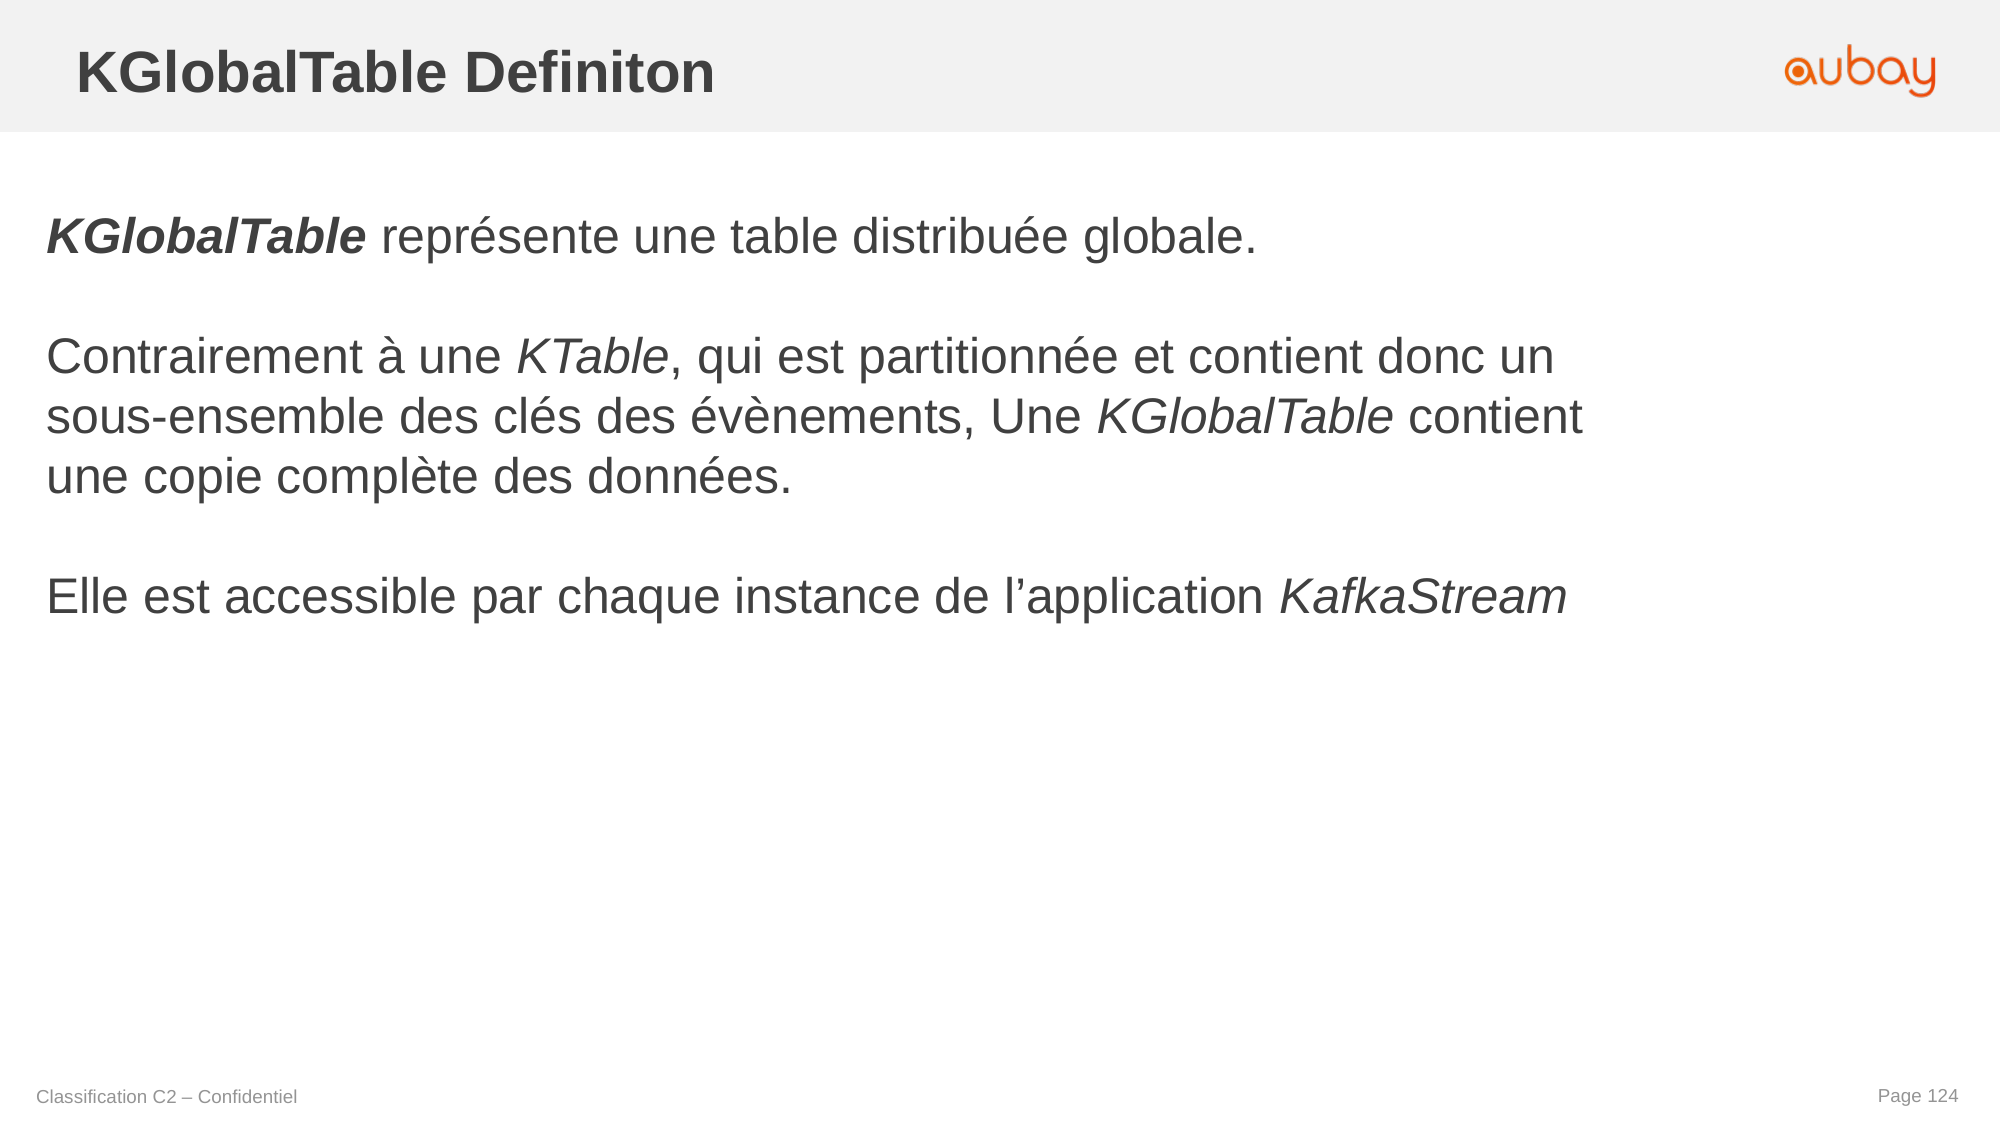

KGlobalTable Definiton

KGlobalTable représente une table distribuée globale.

Contrairement à une KTable, qui est partitionnée et contient donc un sous-ensemble des clés des évènements, Une KGlobalTable contient une copie complète des données.

Elle est accessible par chaque instance de l’application KafkaStream